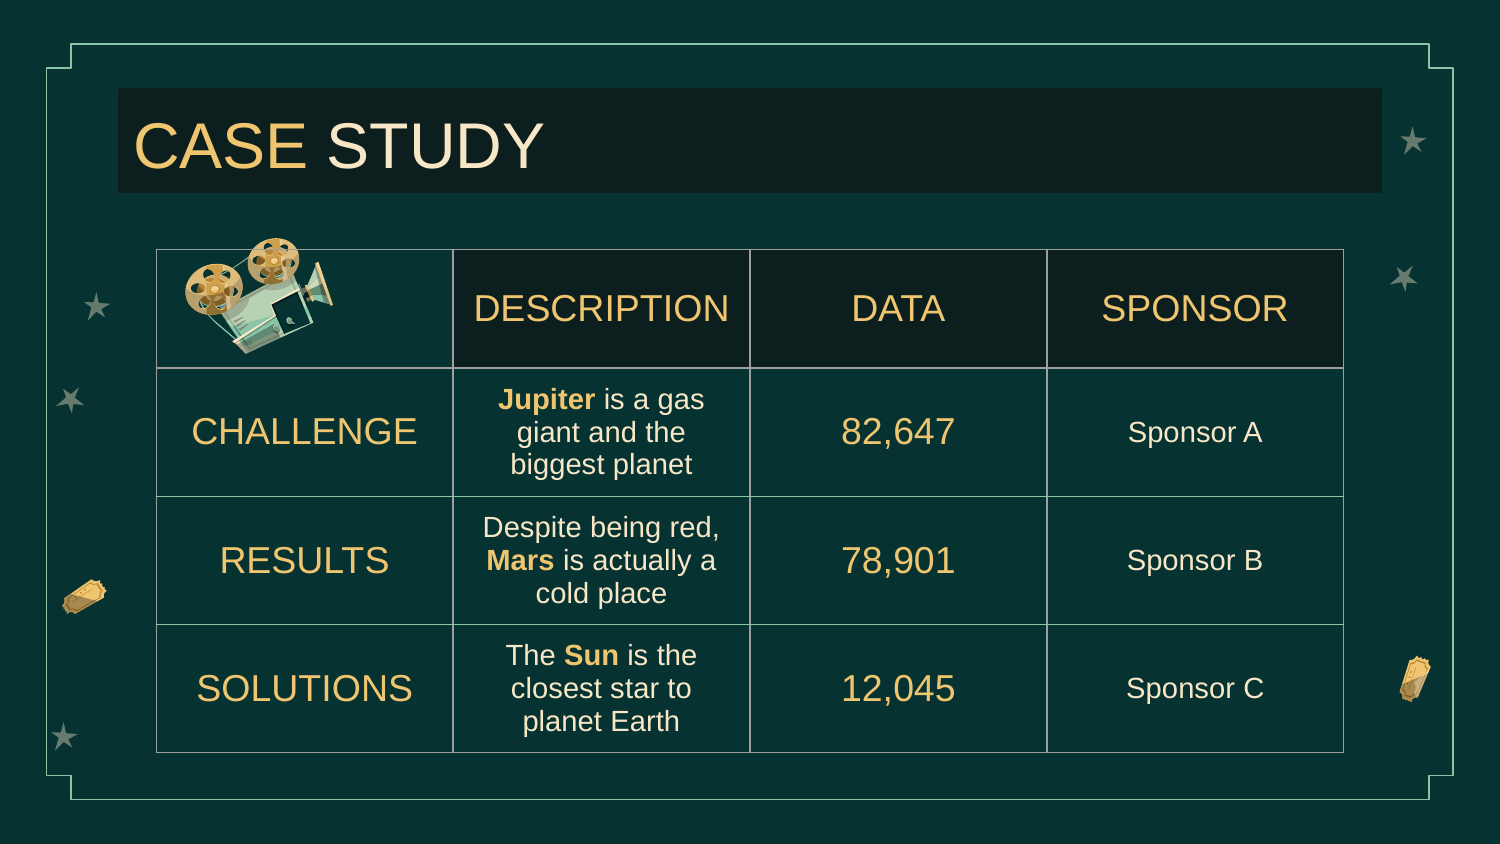

# CHALLENGE
CASE STUDY

|  | DESCRIPTION | DATA | SPONSOR |
| --- | --- | --- | --- |
| CHALLENGE | Jupiter is a gas giant and the biggest planet | 82,647 | Sponsor A |
| RESULTS | Despite being red, Mars is actually a cold place | 78,901 | Sponsor B |
| SOLUTIONS | The Sun is the closest star to planet Earth | 12,045 | Sponsor C |